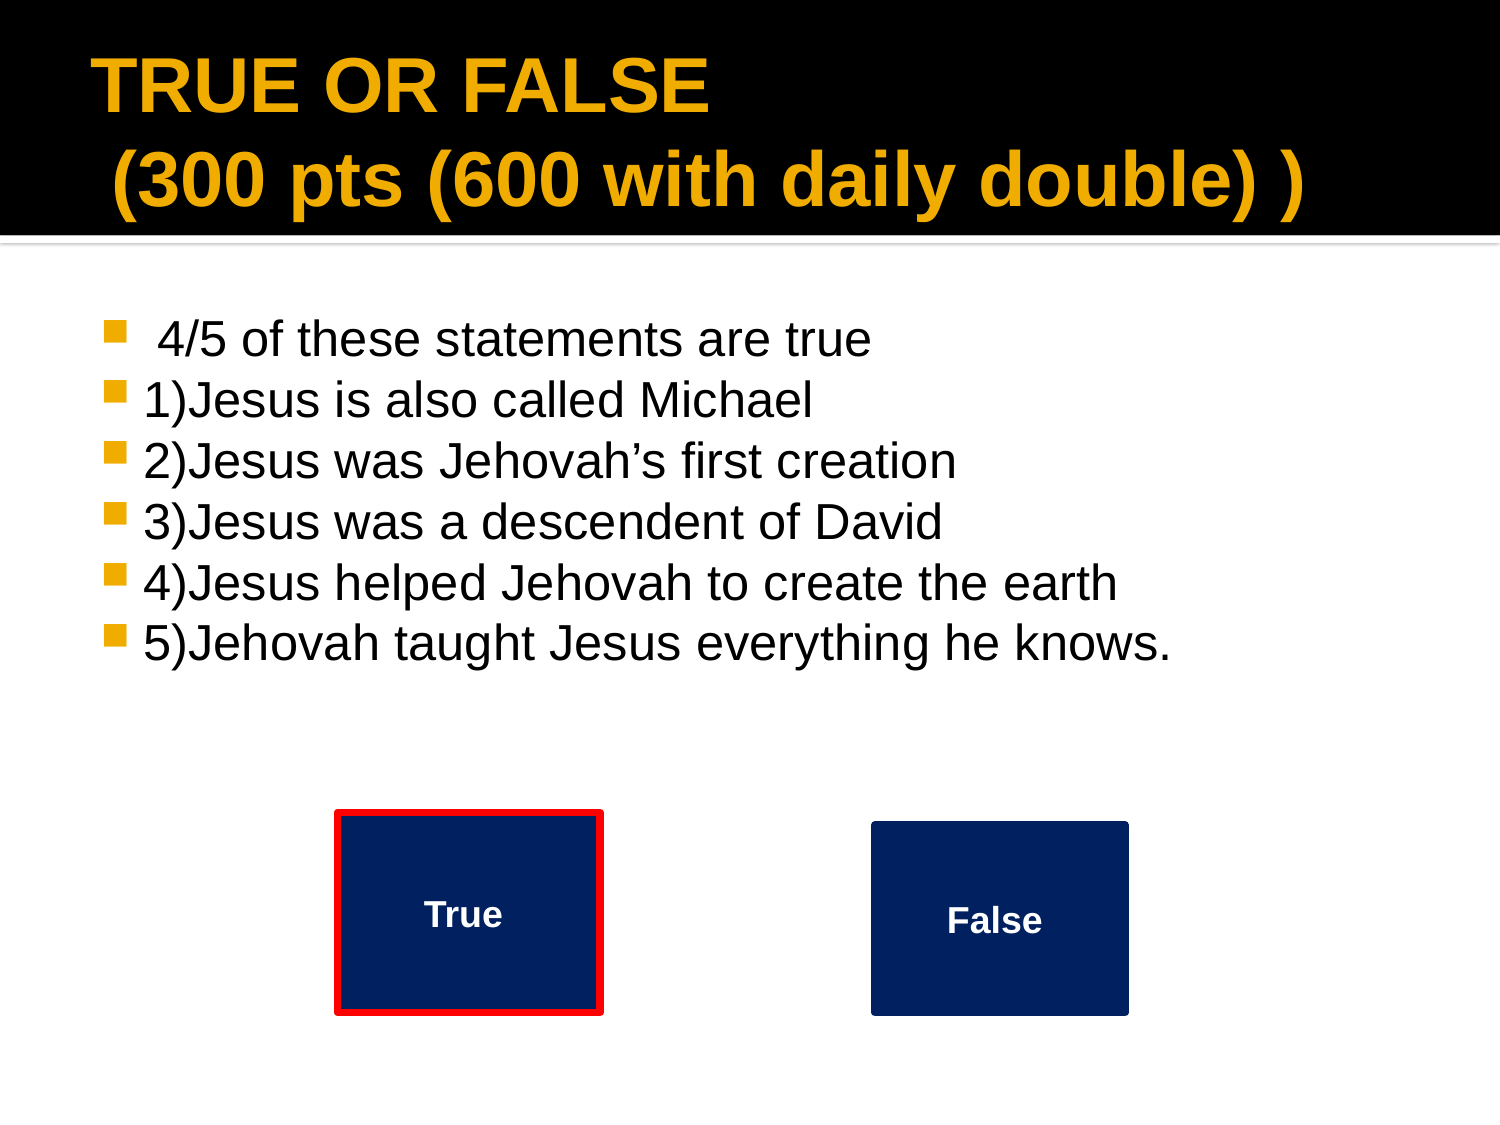

# TRUE OR FALSE (300 pts (600 with daily double) )
 4/5 of these statements are true
1)Jesus is also called Michael
2)Jesus was Jehovah’s first creation
3)Jesus was a descendent of David
4)Jesus helped Jehovah to create the earth
5)Jehovah taught Jesus everything he knows.
True
False